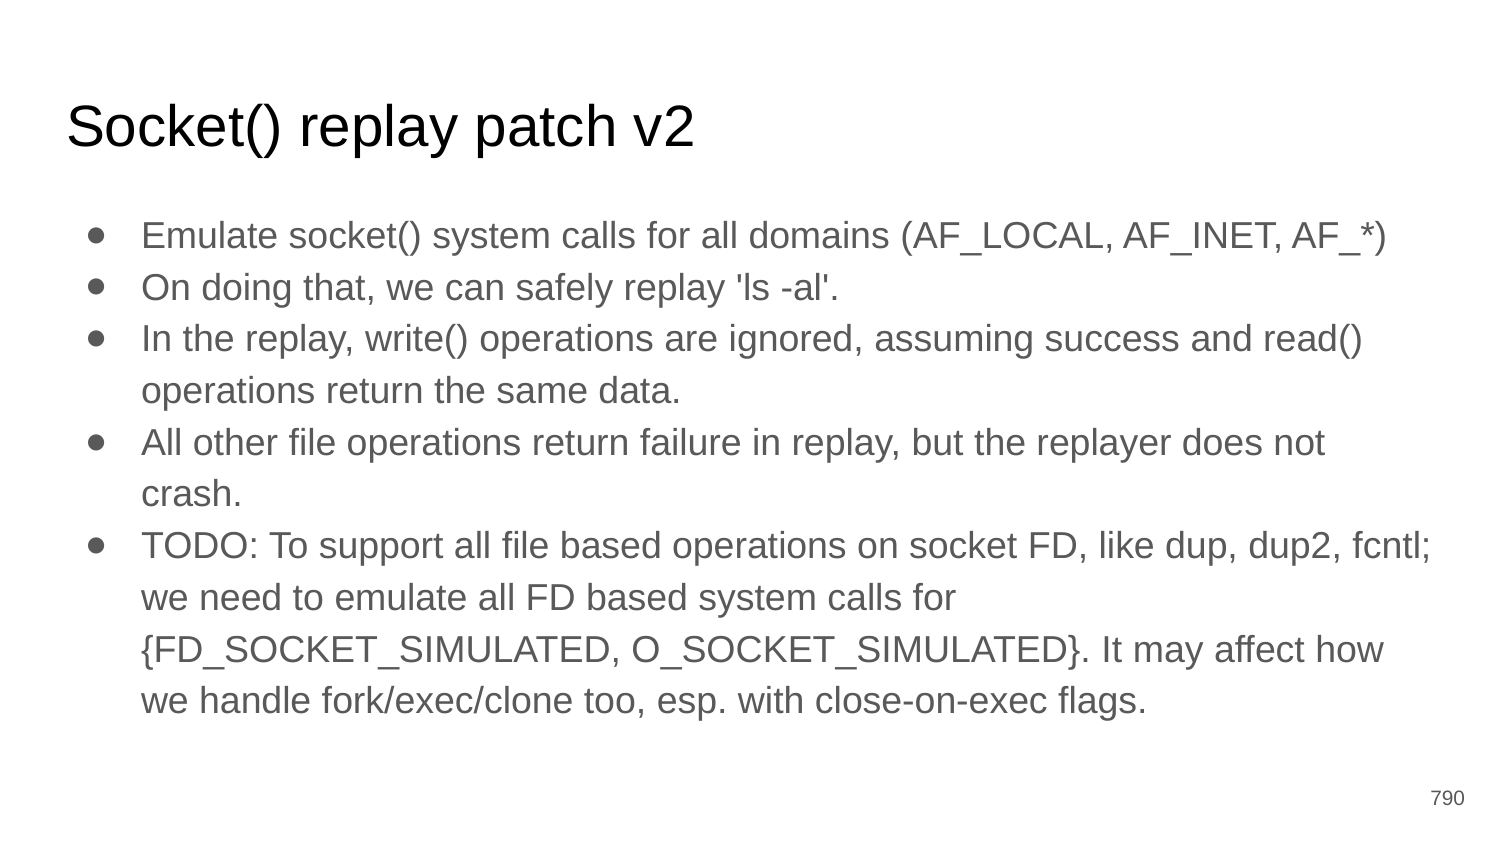

# Socket() replay patch v2
Emulate socket() system calls for all domains (AF_LOCAL, AF_INET, AF_*)
On doing that, we can safely replay 'ls -al'.
In the replay, write() operations are ignored, assuming success and read() operations return the same data.
All other file operations return failure in replay, but the replayer does not crash.
TODO: To support all file based operations on socket FD, like dup, dup2, fcntl; we need to emulate all FD based system calls for {FD_SOCKET_SIMULATED, O_SOCKET_SIMULATED}. It may affect how we handle fork/exec/clone too, esp. with close-on-exec flags.
790